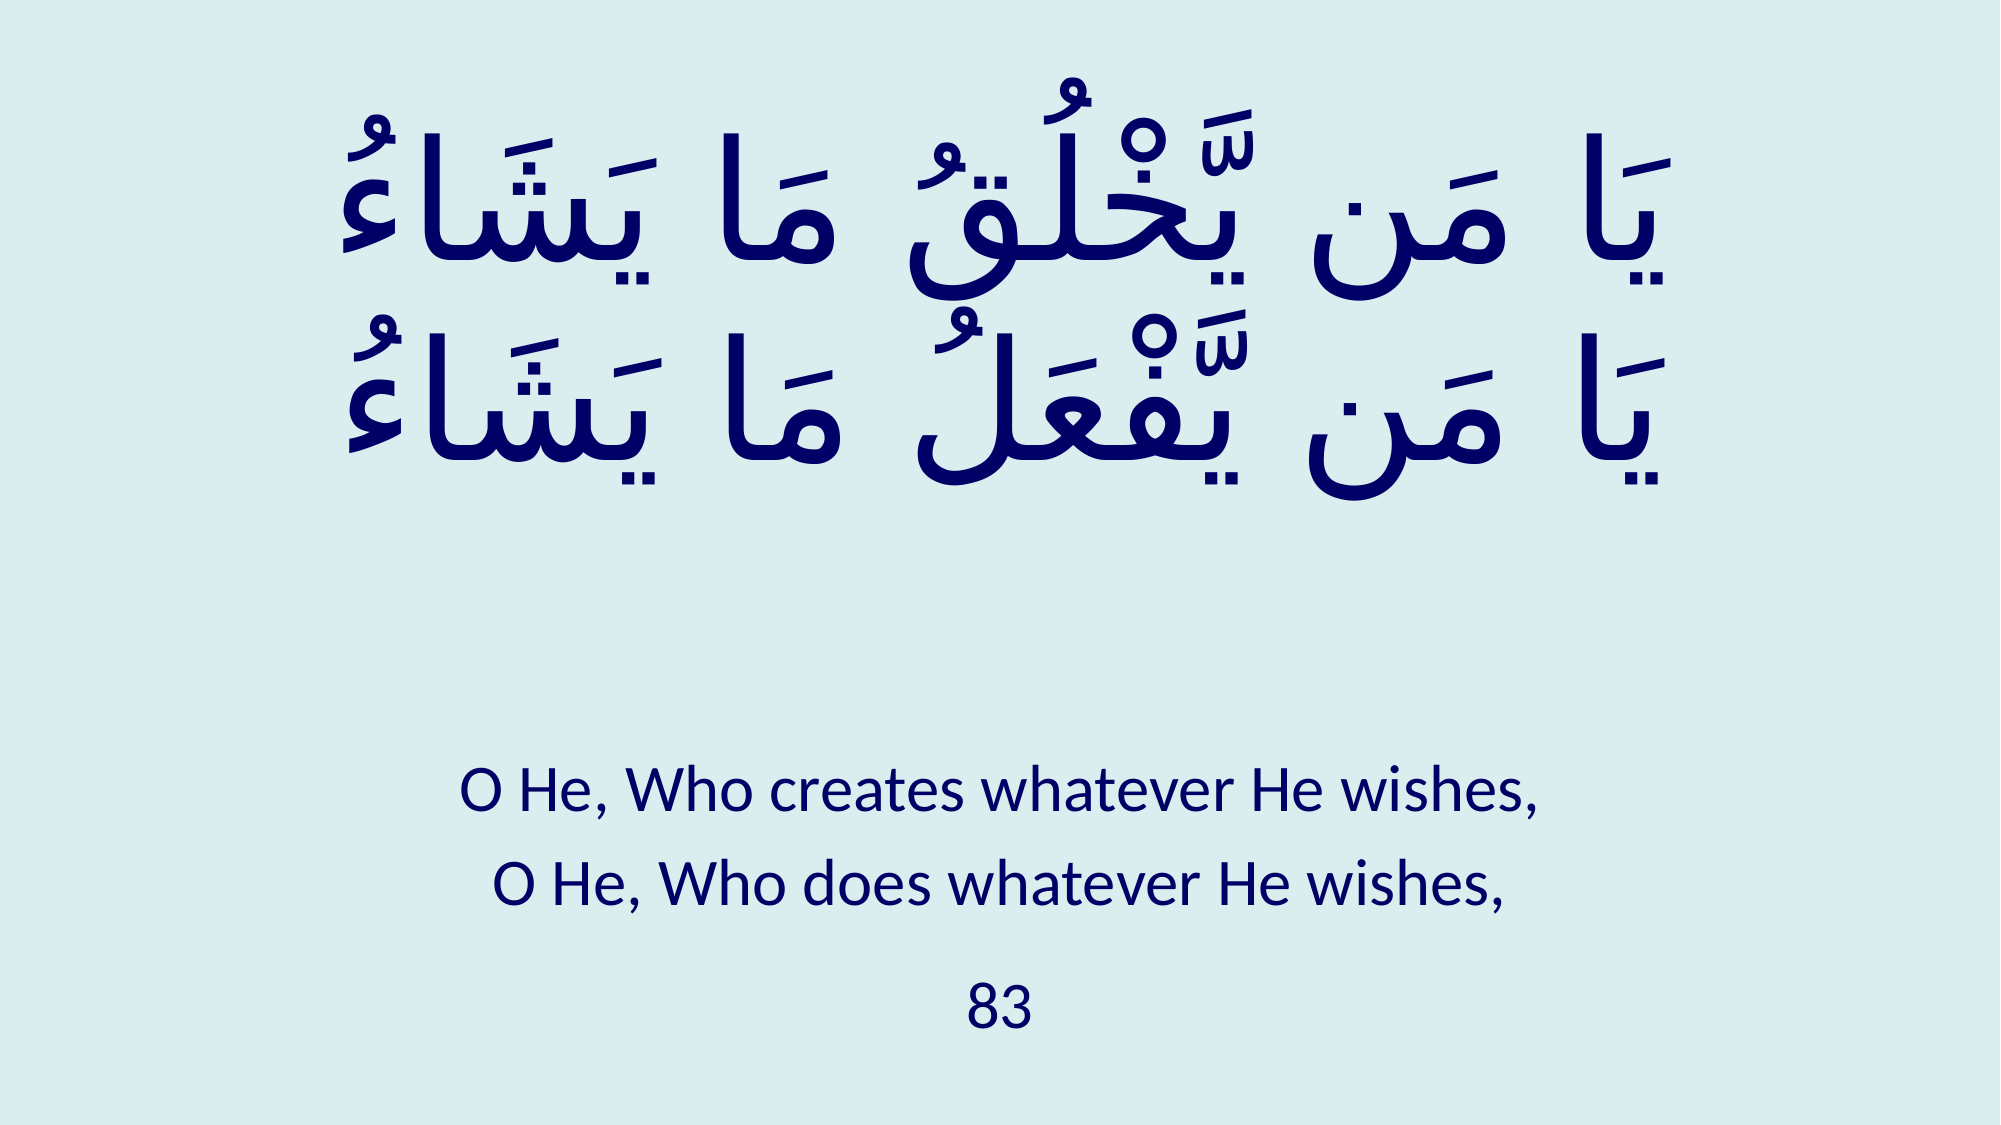

# يَا مَن يَّخْلُقُ مَا يَشَاءُ يَا مَن يَّفْعَلُ مَا يَشَاءُ
O He, Who creates whatever He wishes,
O He, Who does whatever He wishes,
83